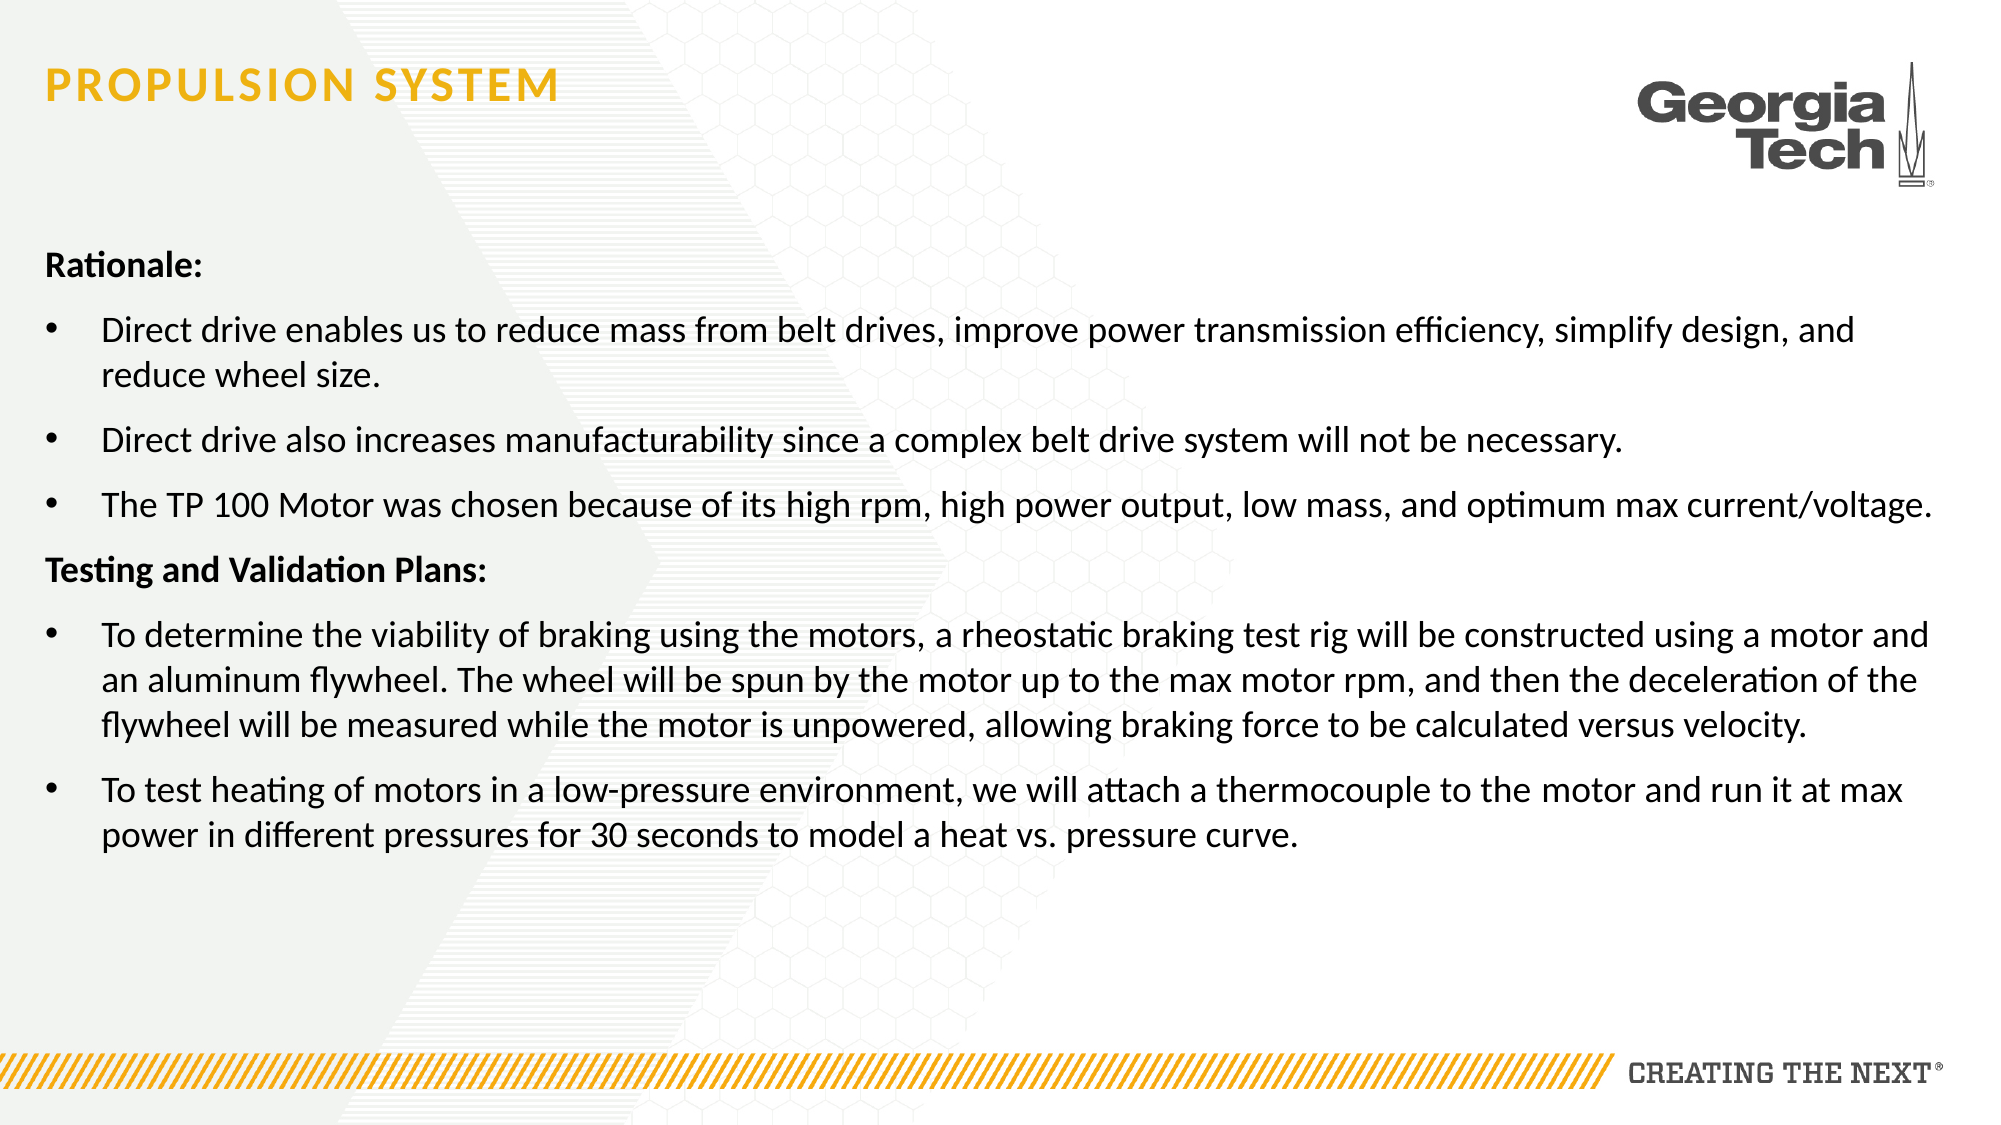

# Propulsion System
Rationale:
Direct drive enables us to reduce mass from belt drives, improve power transmission efficiency, simplify design, and reduce wheel size.
Direct drive also increases manufacturability since a complex belt drive system will not be necessary.
The TP 100 Motor was chosen because of its high rpm, high power output, low mass, and optimum max current/voltage.
Testing and Validation Plans:
To determine the viability of braking using the motors, a rheostatic braking test rig will be constructed using a motor and an aluminum flywheel. The wheel will be spun by the motor up to the max motor rpm, and then the deceleration of the flywheel will be measured while the motor is unpowered, allowing braking force to be calculated versus velocity.
To test heating of motors in a low-pressure environment, we will attach a thermocouple to the motor and run it at max power in different pressures for 30 seconds to model a heat vs. pressure curve.